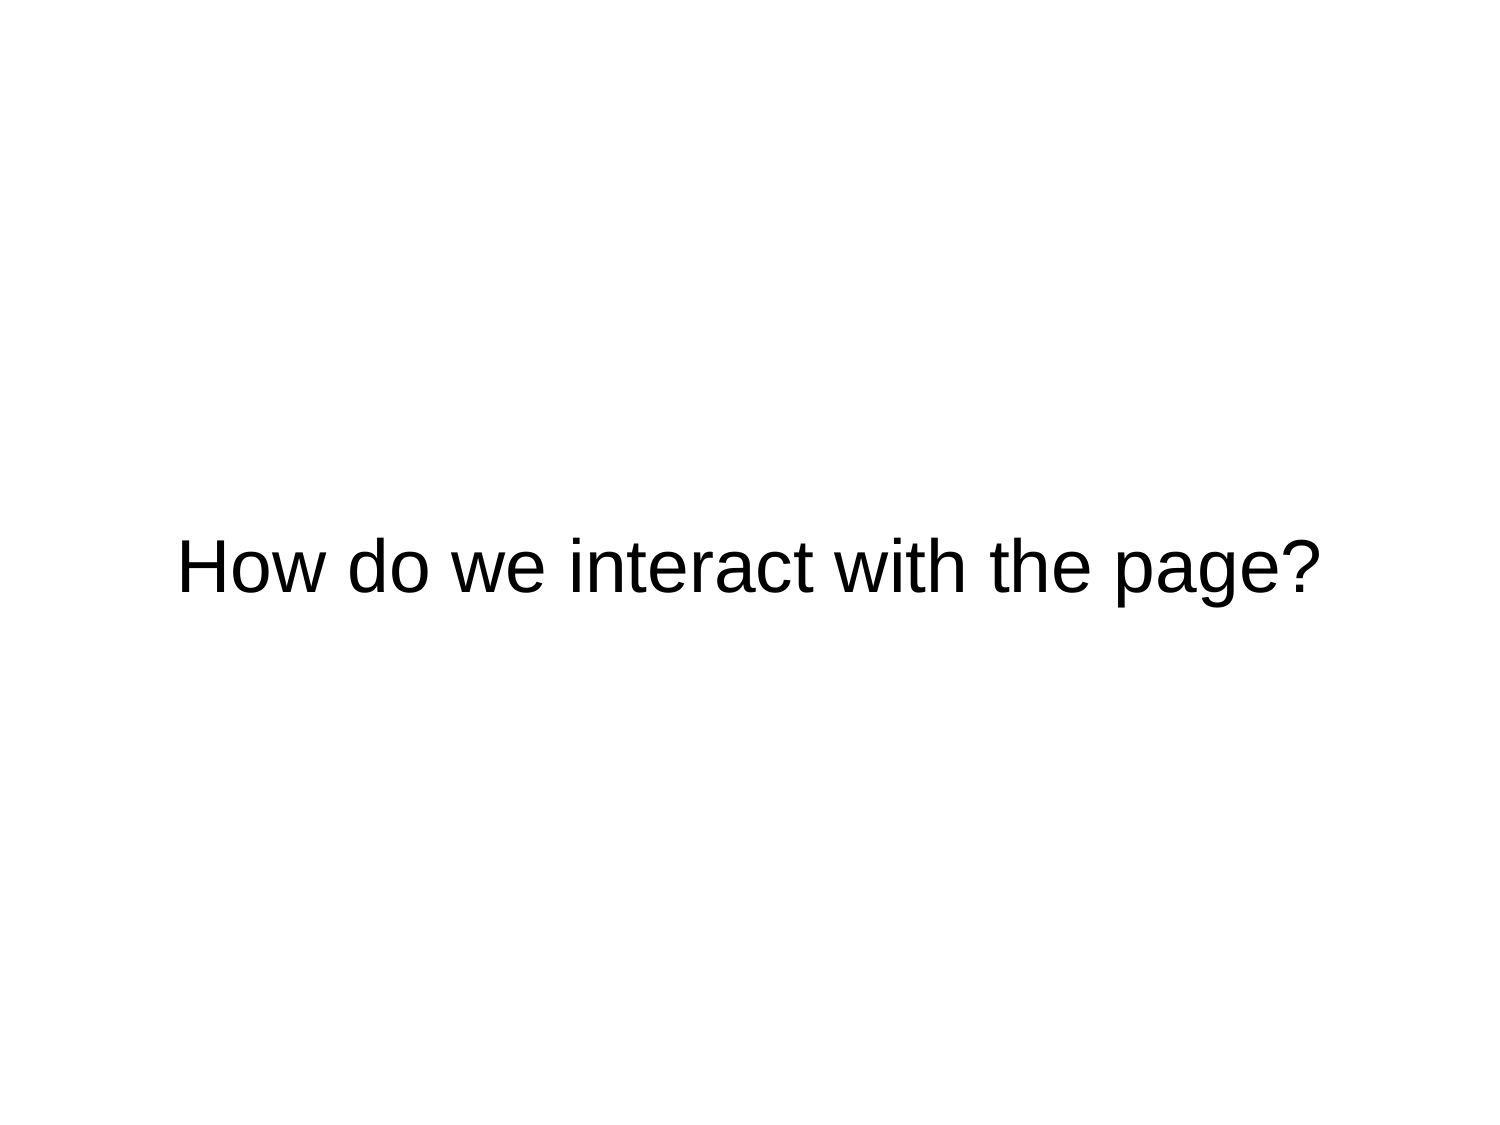

How do we interact with the page?